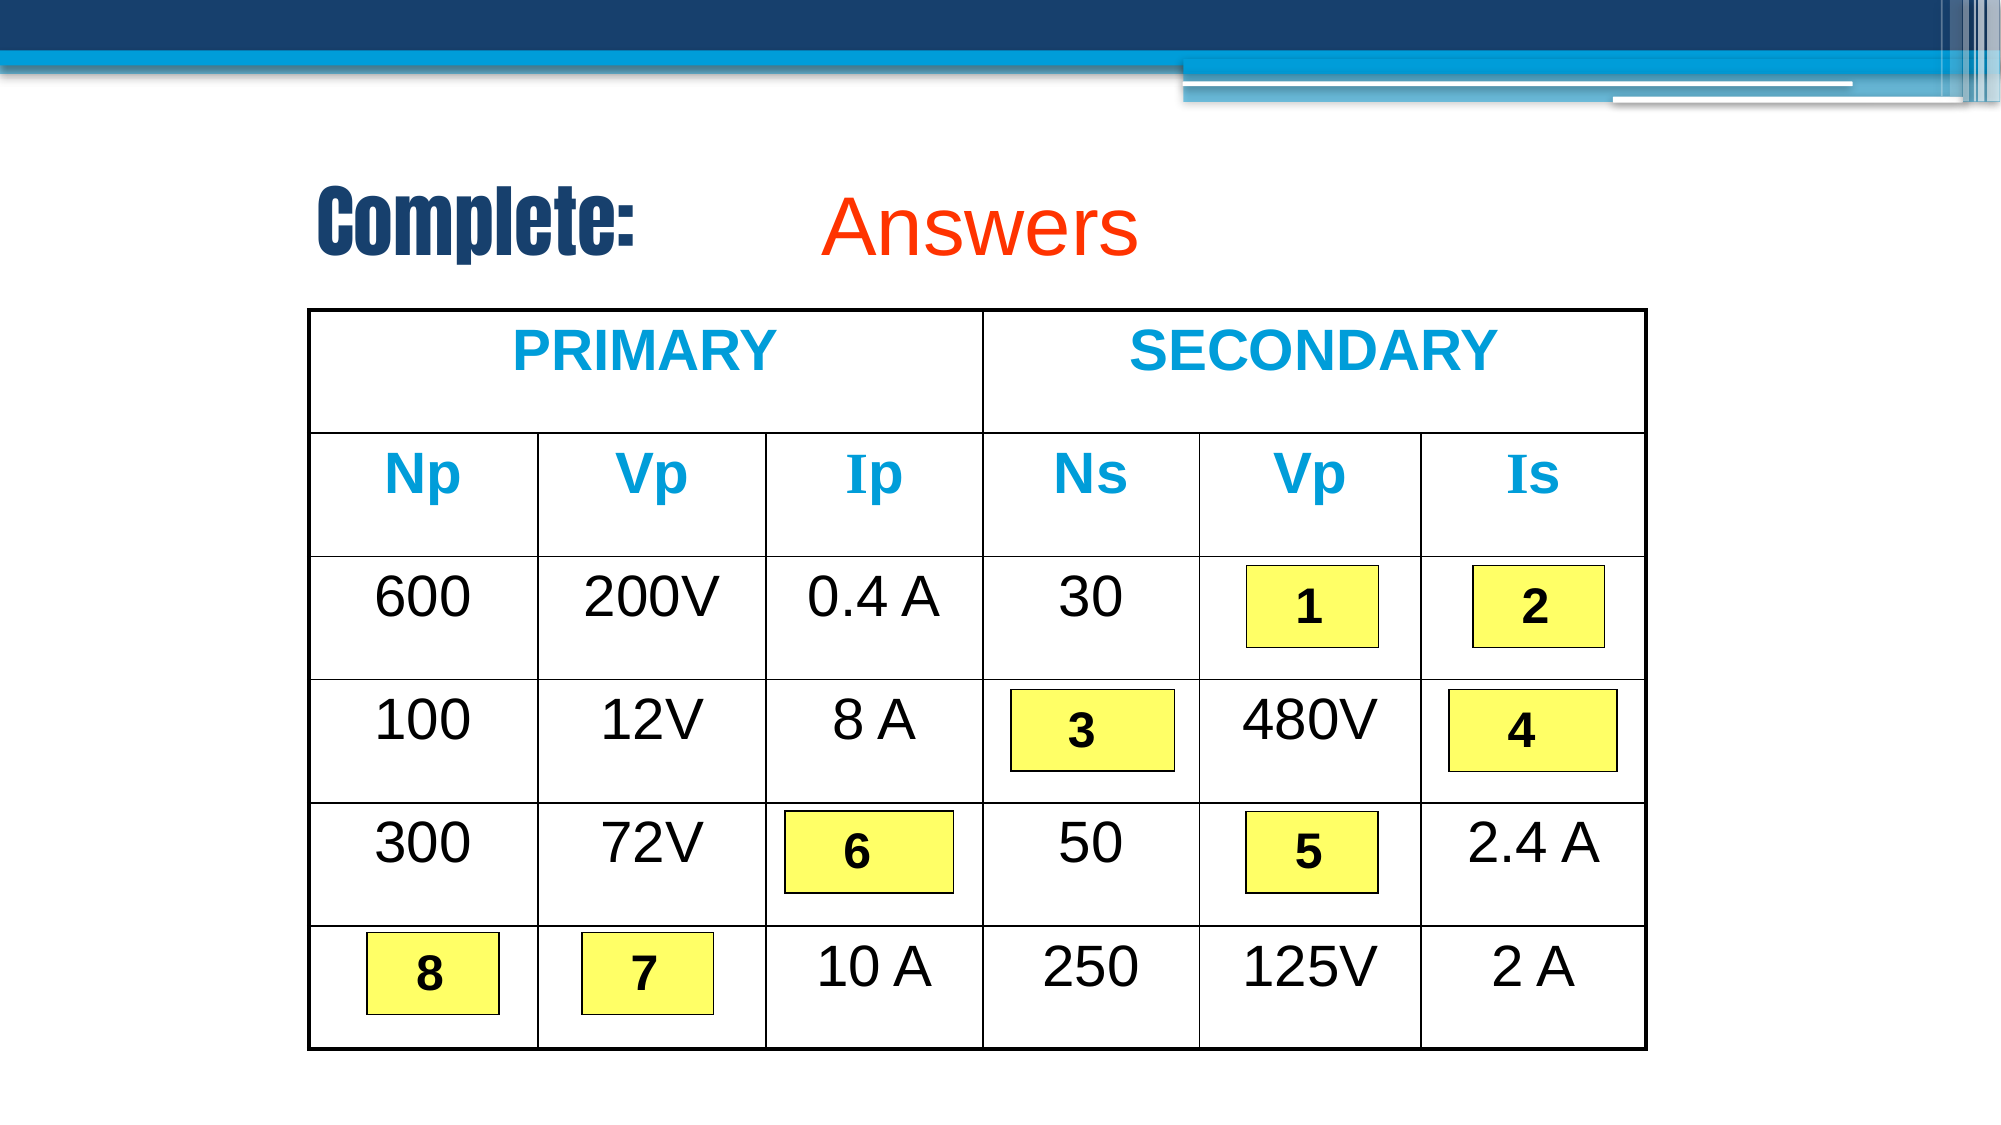

Answers
# Complete:
| PRIMARY |  |  | SECONDARY |  |  |
| --- | --- | --- | --- | --- | --- |
| Np | Vp | Ip | Ns | Vp | Is |
| 600 | 200V | 0.4 A | 30 | 10V | 8 A |
| 100 | 12V | 8 A | 4000 | 480V | 0.2 A |
| 300 | 72V | 0.4 A | 50 | 12V | 2.4 A |
| 50 | 25V | 10 A | 250 | 125V | 2 A |

1

2

3

4

6

5

8

7